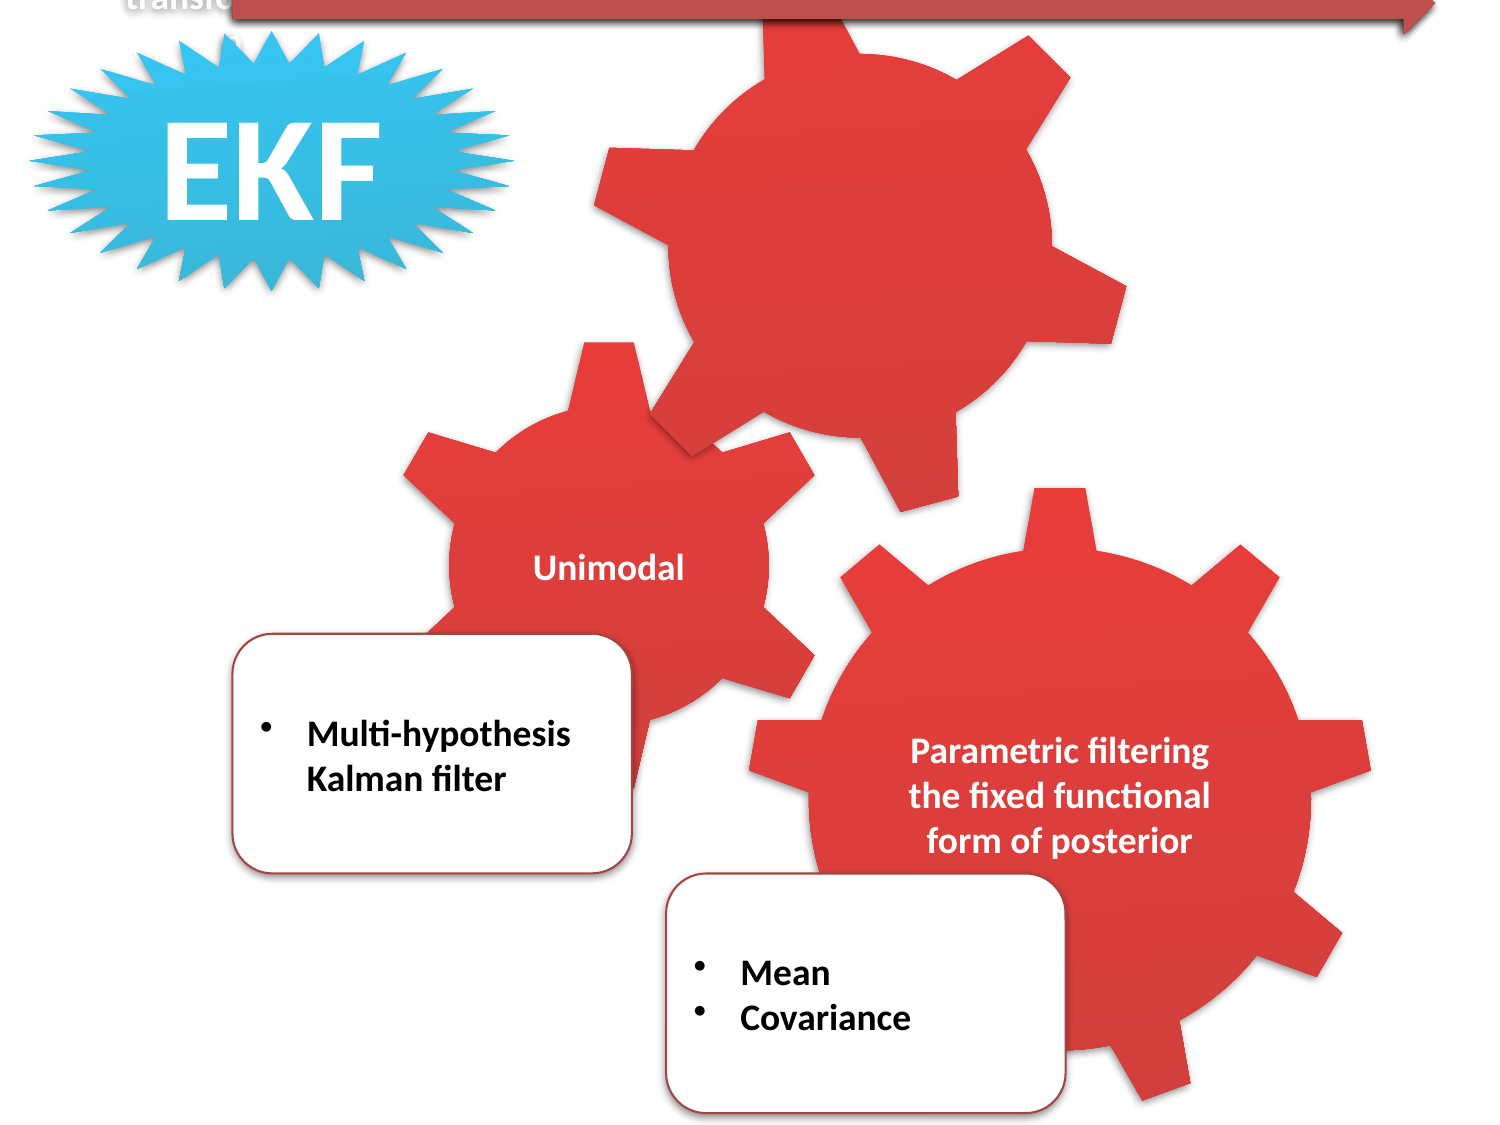

Parametric filtering the fixed functional form of posterior
Unimodal
Multi-hypothesis Kalman filter
Mean
Covariance
EKF